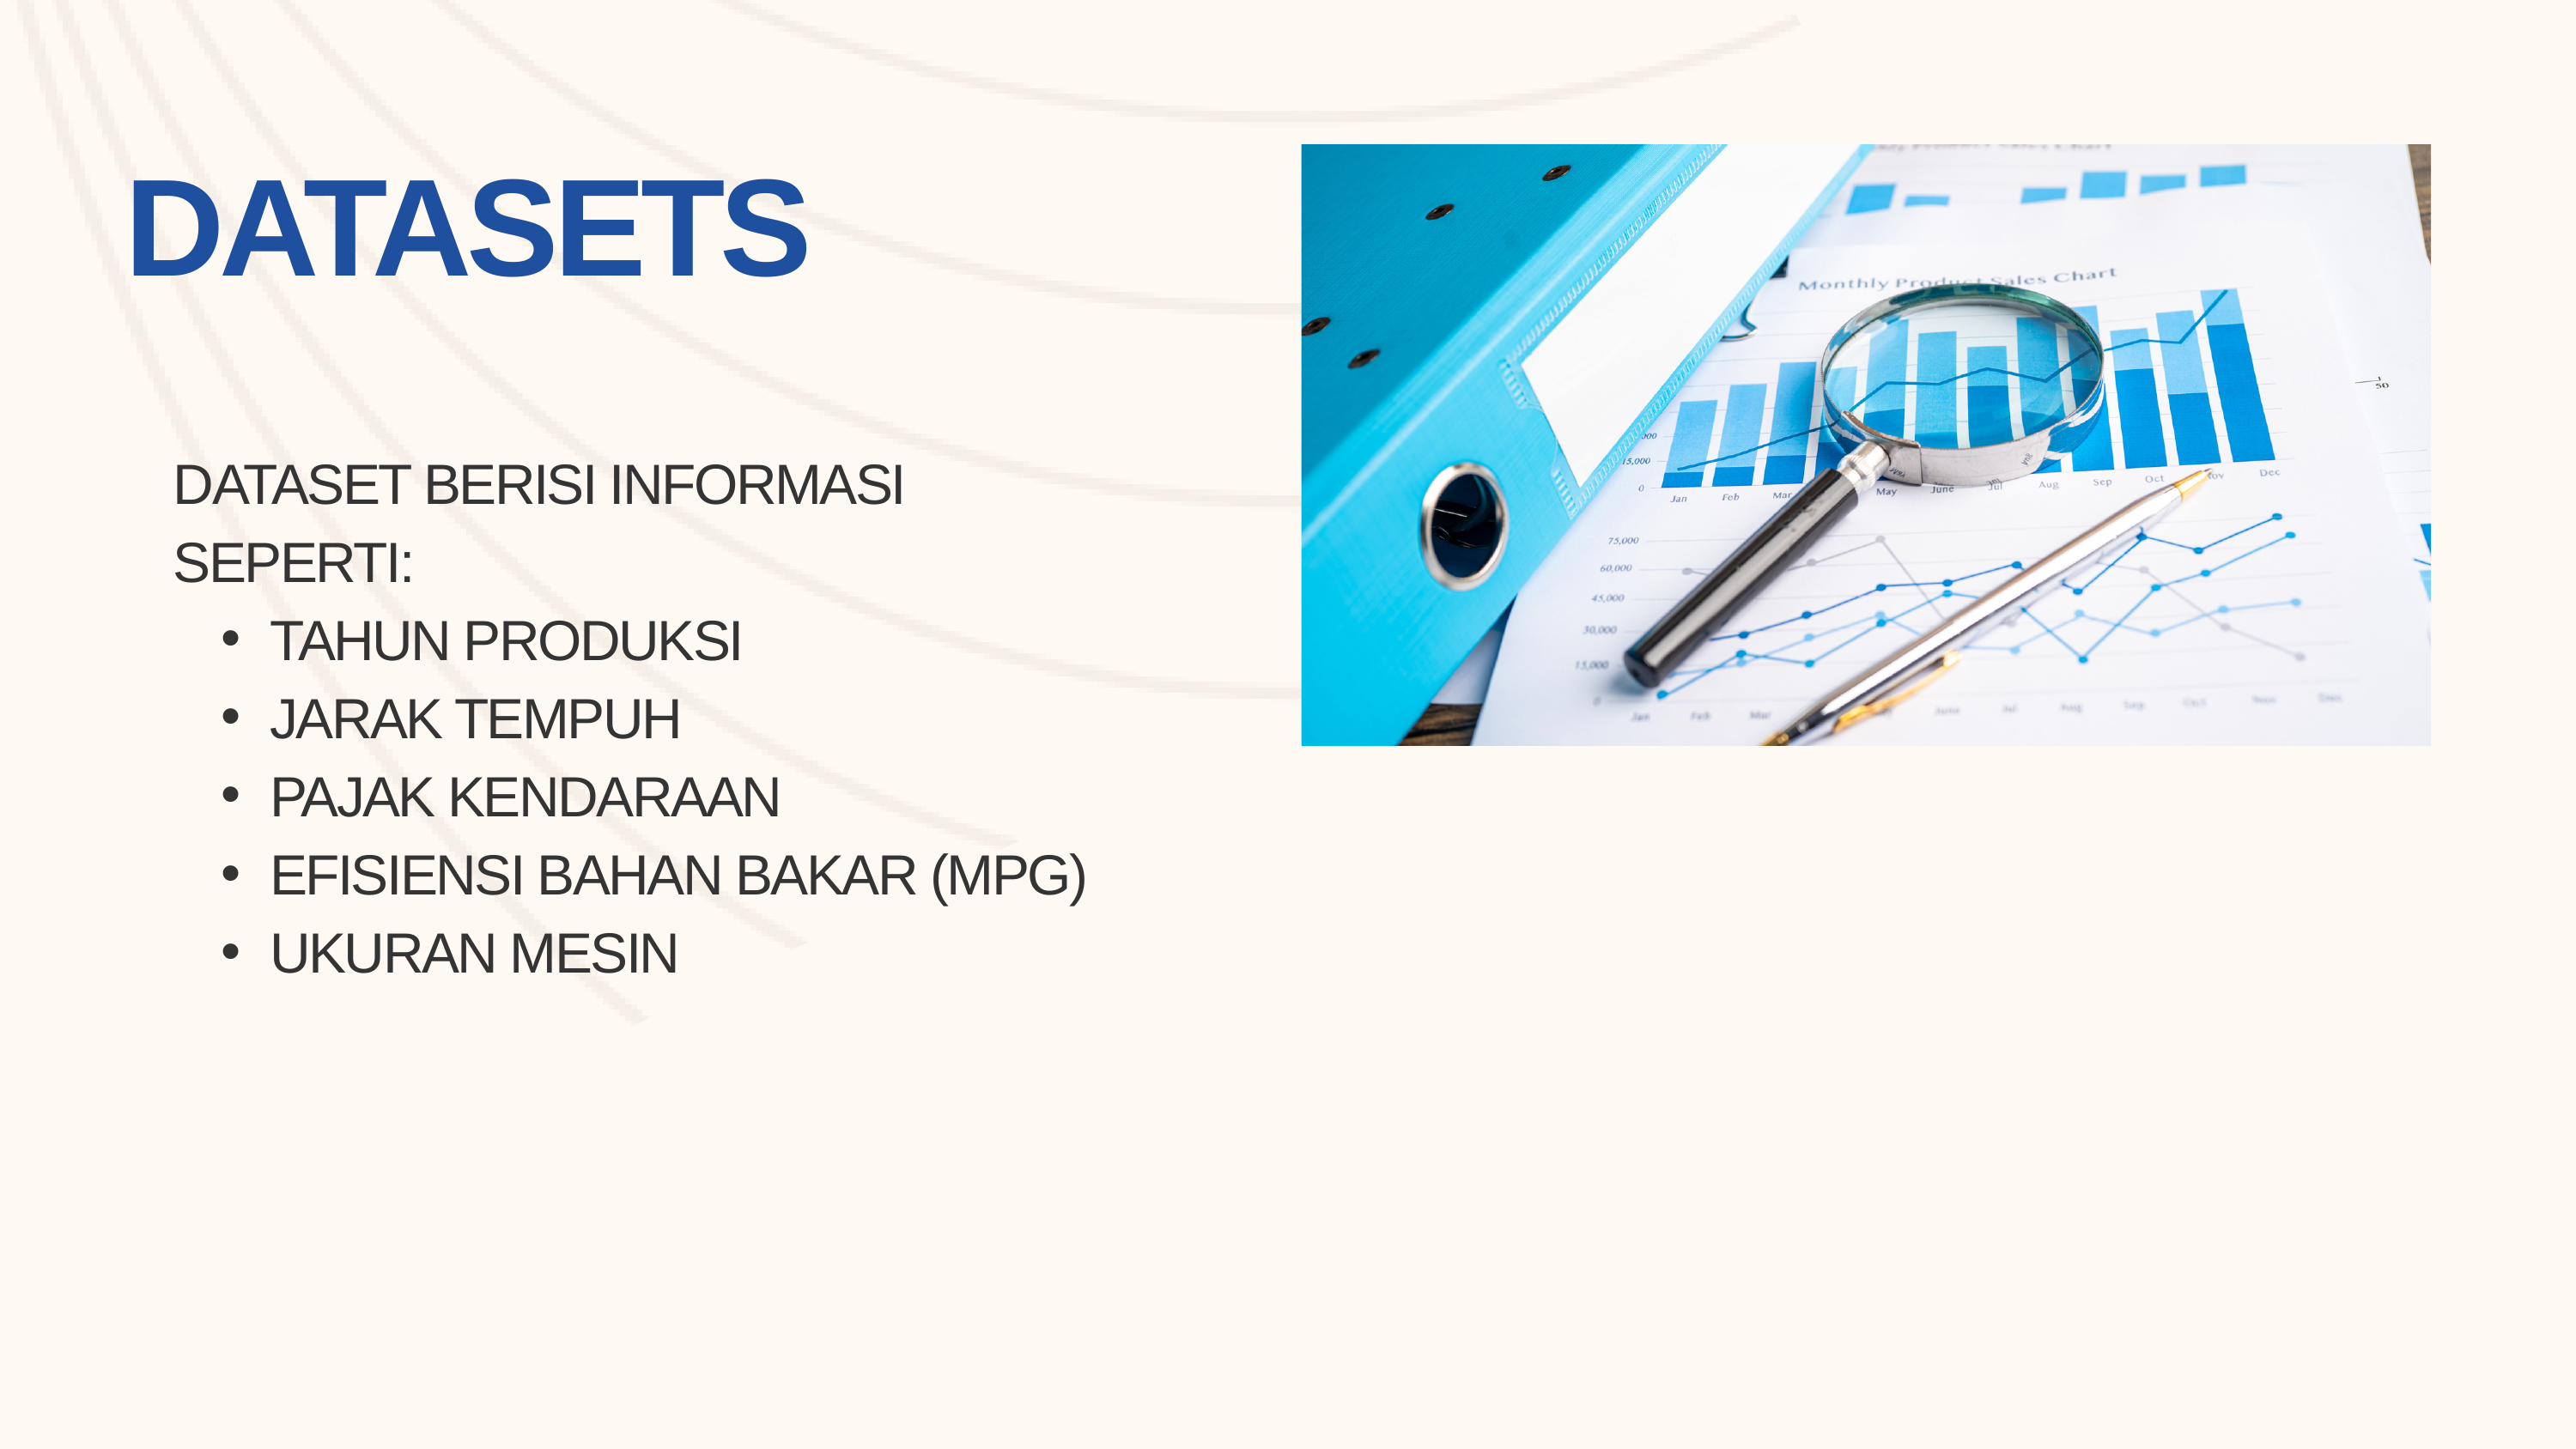

DATASETS
DATASET BERISI INFORMASI SEPERTI:
TAHUN PRODUKSI
JARAK TEMPUH
PAJAK KENDARAAN
EFISIENSI BAHAN BAKAR (MPG)
UKURAN MESIN